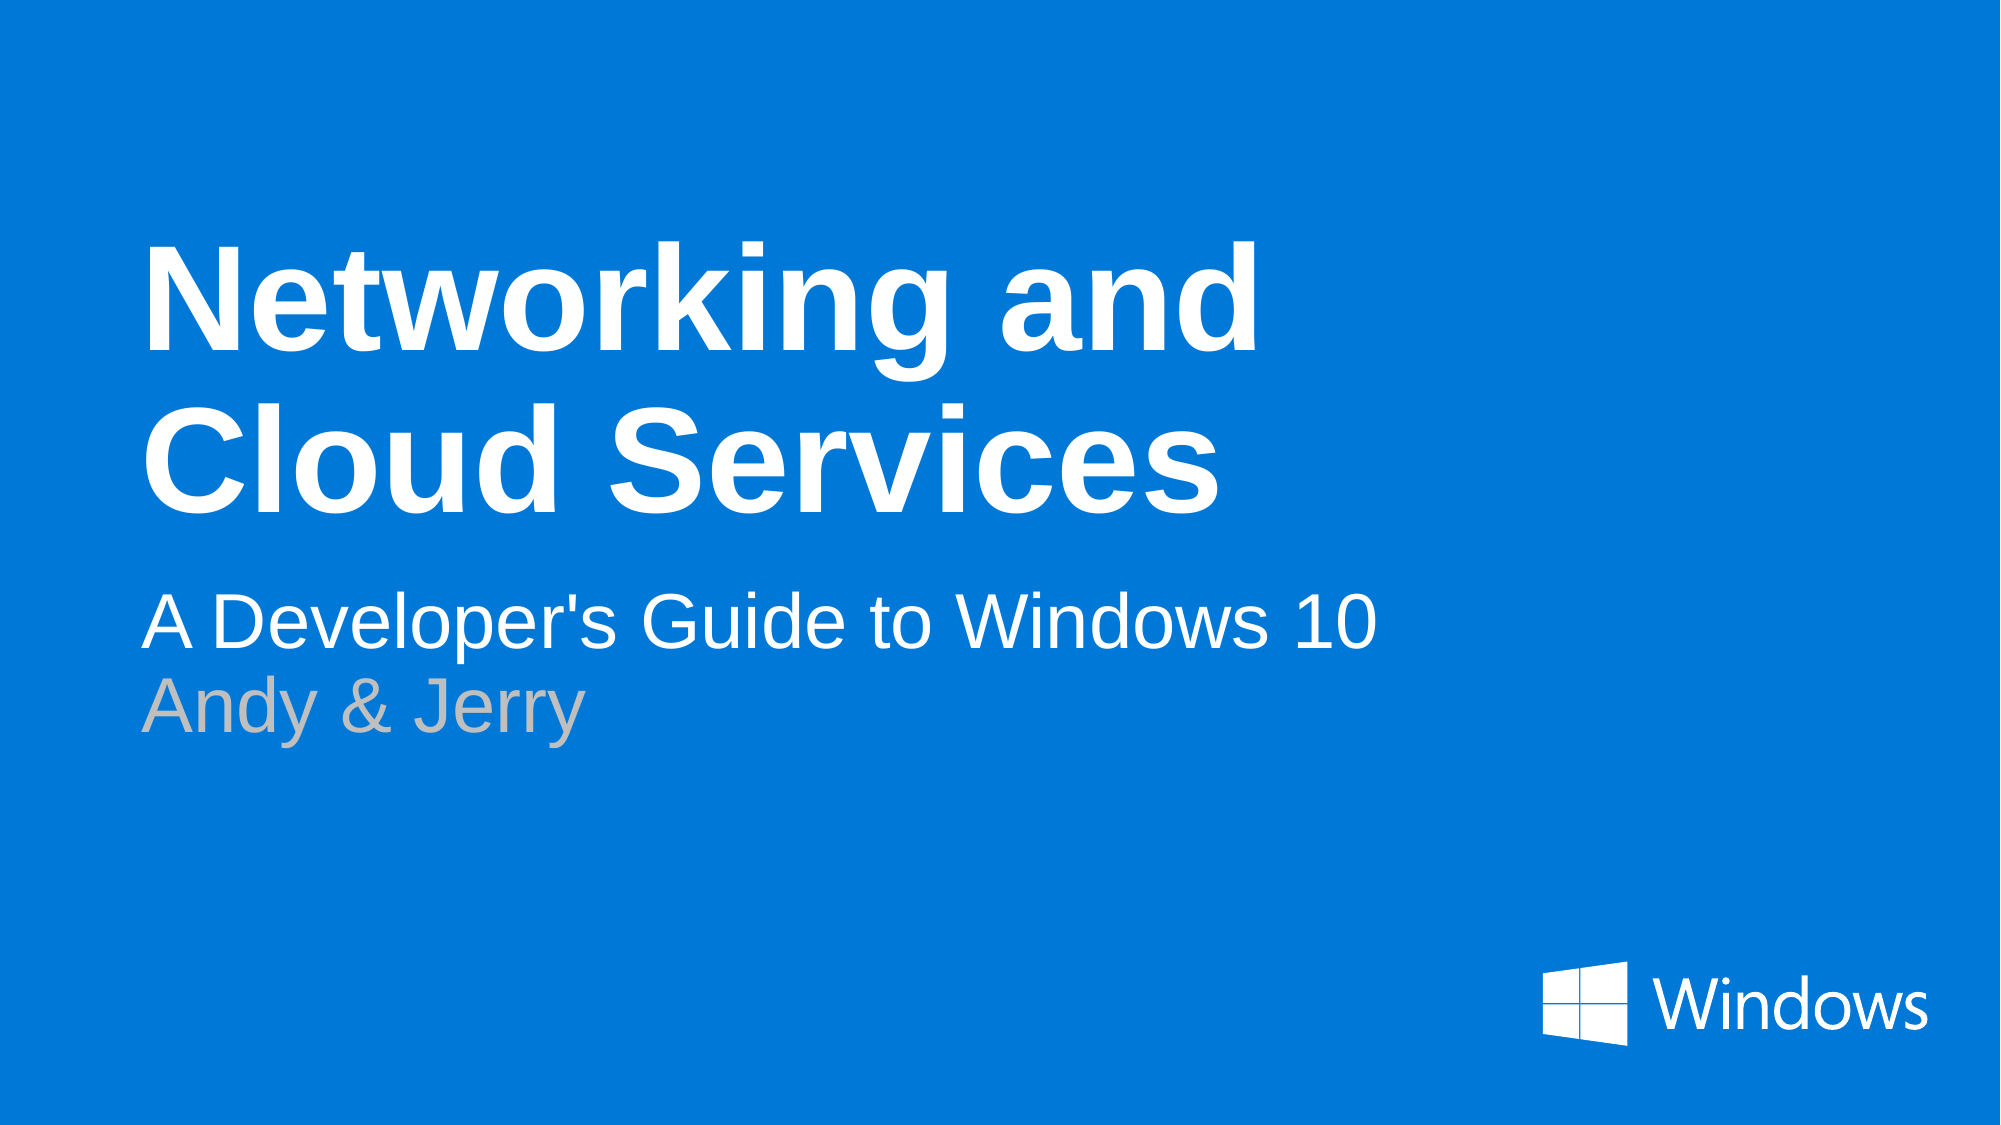

# Networking and Cloud Services
A Developer's Guide to Windows 10
Andy & Jerry